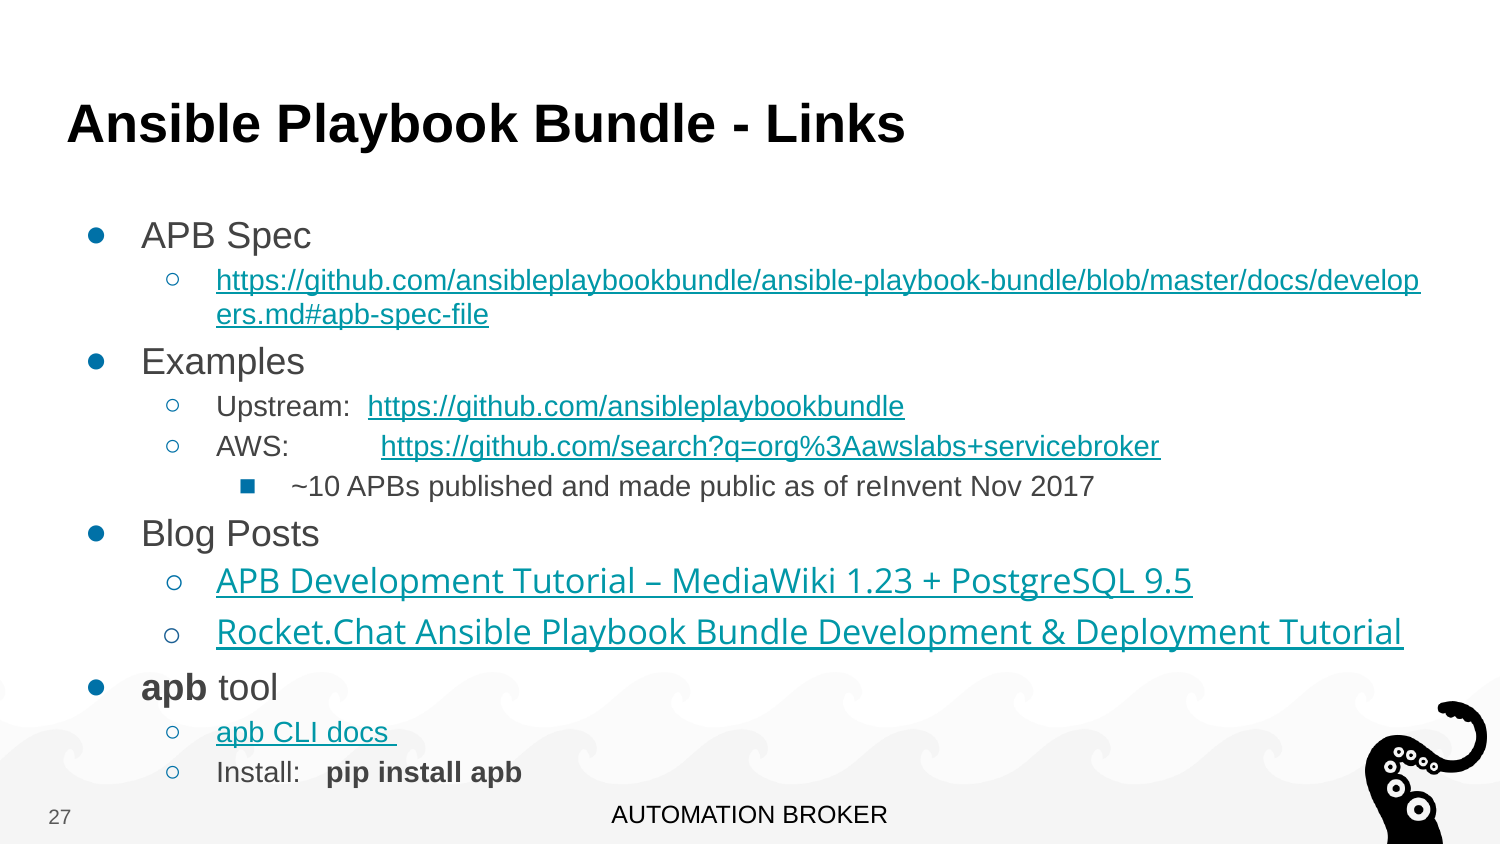

# Ansible Playbook Bundle - Links
APB Spec
https://github.com/ansibleplaybookbundle/ansible-playbook-bundle/blob/master/docs/developers.md#apb-spec-file
Examples
Upstream:  https://github.com/ansibleplaybookbundle
AWS:           https://github.com/search?q=org%3Aawslabs+servicebroker
~10 APBs published and made public as of reInvent Nov 2017
Blog Posts
APB Development Tutorial – MediaWiki 1.23 + PostgreSQL 9.5
Rocket.Chat Ansible Playbook Bundle Development & Deployment Tutorial
apb tool
apb CLI docs
Install:   pip install apb
27